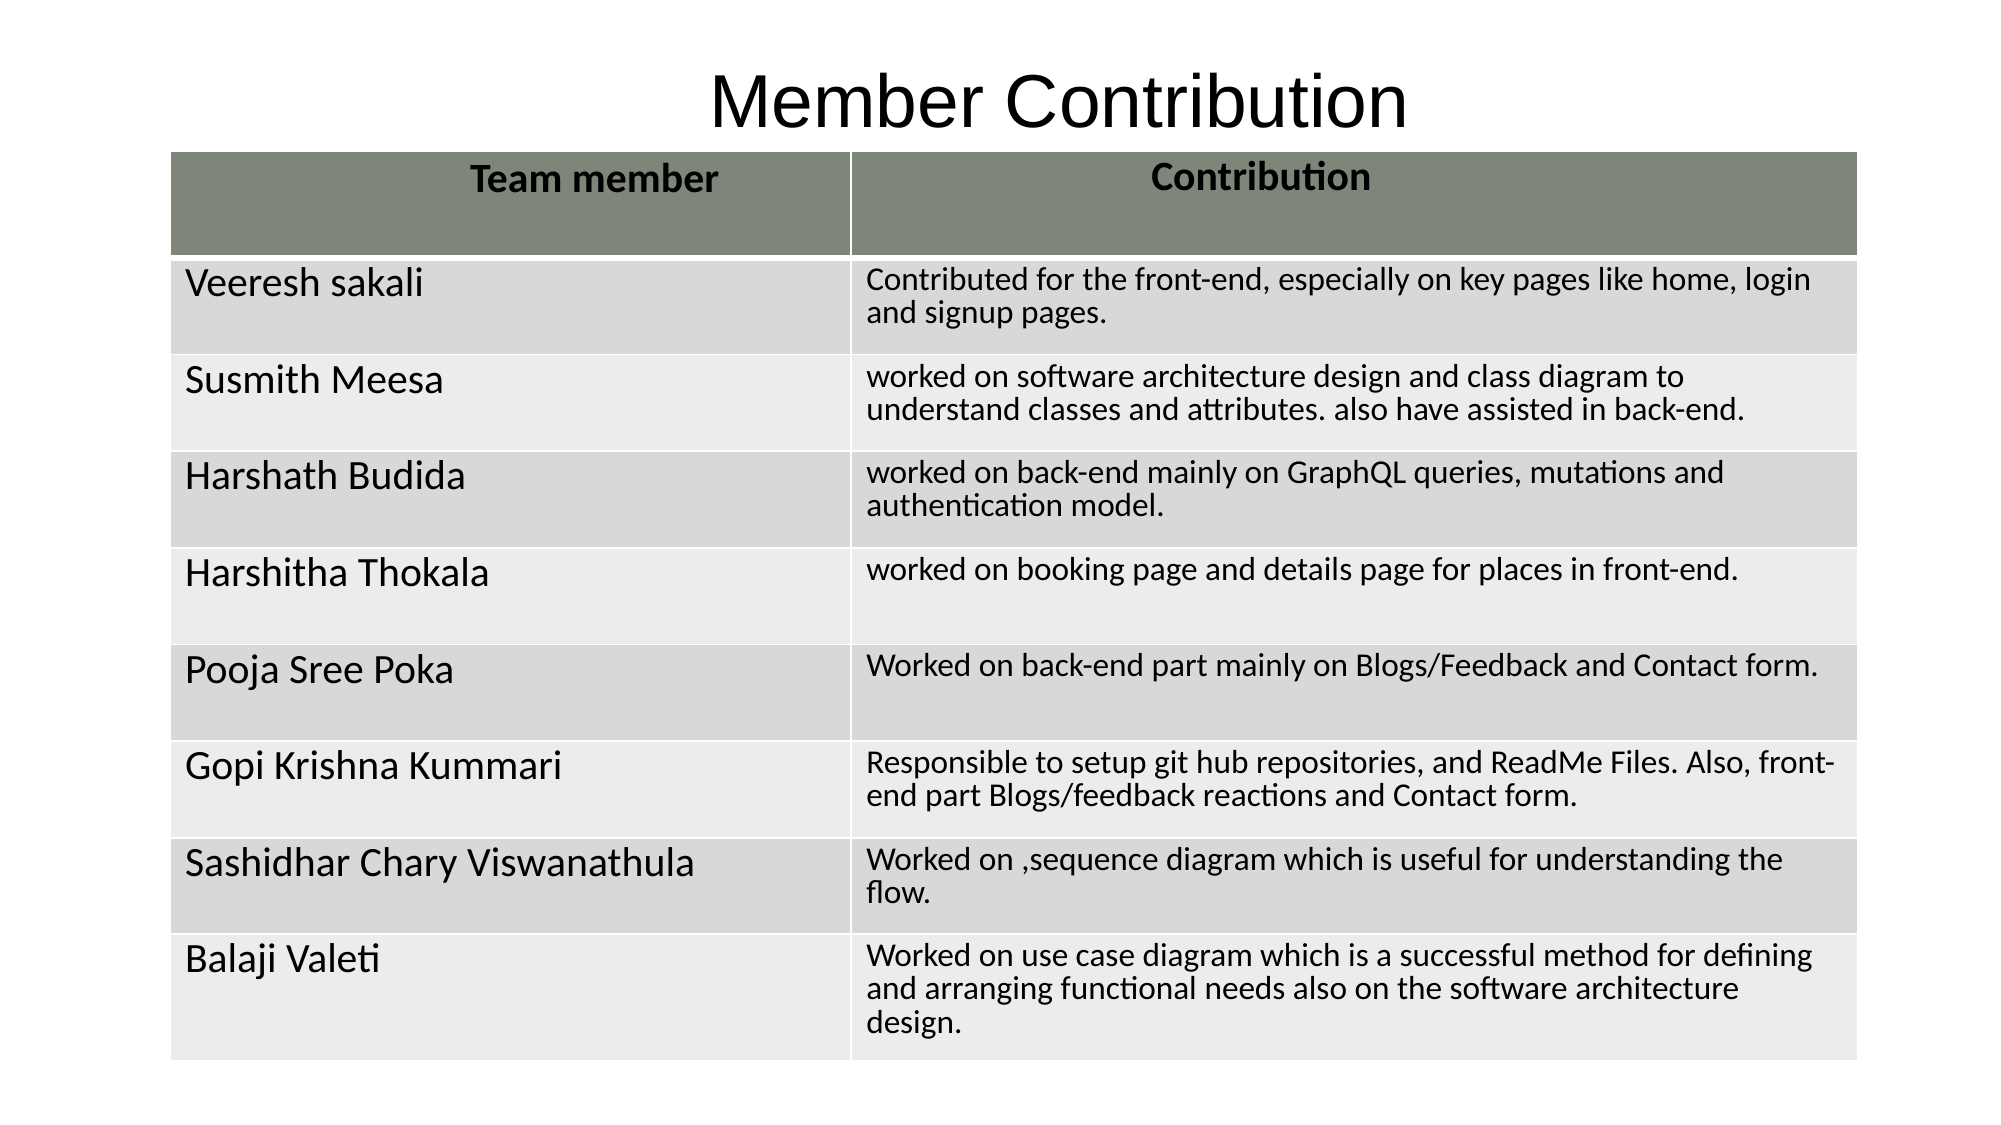

Member Contribution
| Team member | Contribution |
| --- | --- |
| Veeresh sakali | Contributed for the front-end, especially on key pages like home, login and signup pages. |
| Susmith Meesa | worked on software architecture design and class diagram to understand classes and attributes. also have assisted in back-end. |
| Harshath Budida | worked on back-end mainly on GraphQL queries, mutations and authentication model. |
| Harshitha Thokala | worked on booking page and details page for places in front-end. |
| Pooja Sree Poka | Worked on back-end part mainly on Blogs/Feedback and Contact form. |
| Gopi Krishna Kummari | Responsible to setup git hub repositories, and ReadMe Files. Also, front-end part Blogs/feedback reactions and Contact form. |
| Sashidhar Chary Viswanathula | Worked on ,sequence diagram which is useful for understanding the flow. |
| Balaji Valeti | Worked on use case diagram which is a successful method for defining and arranging functional needs also on the software architecture design. |